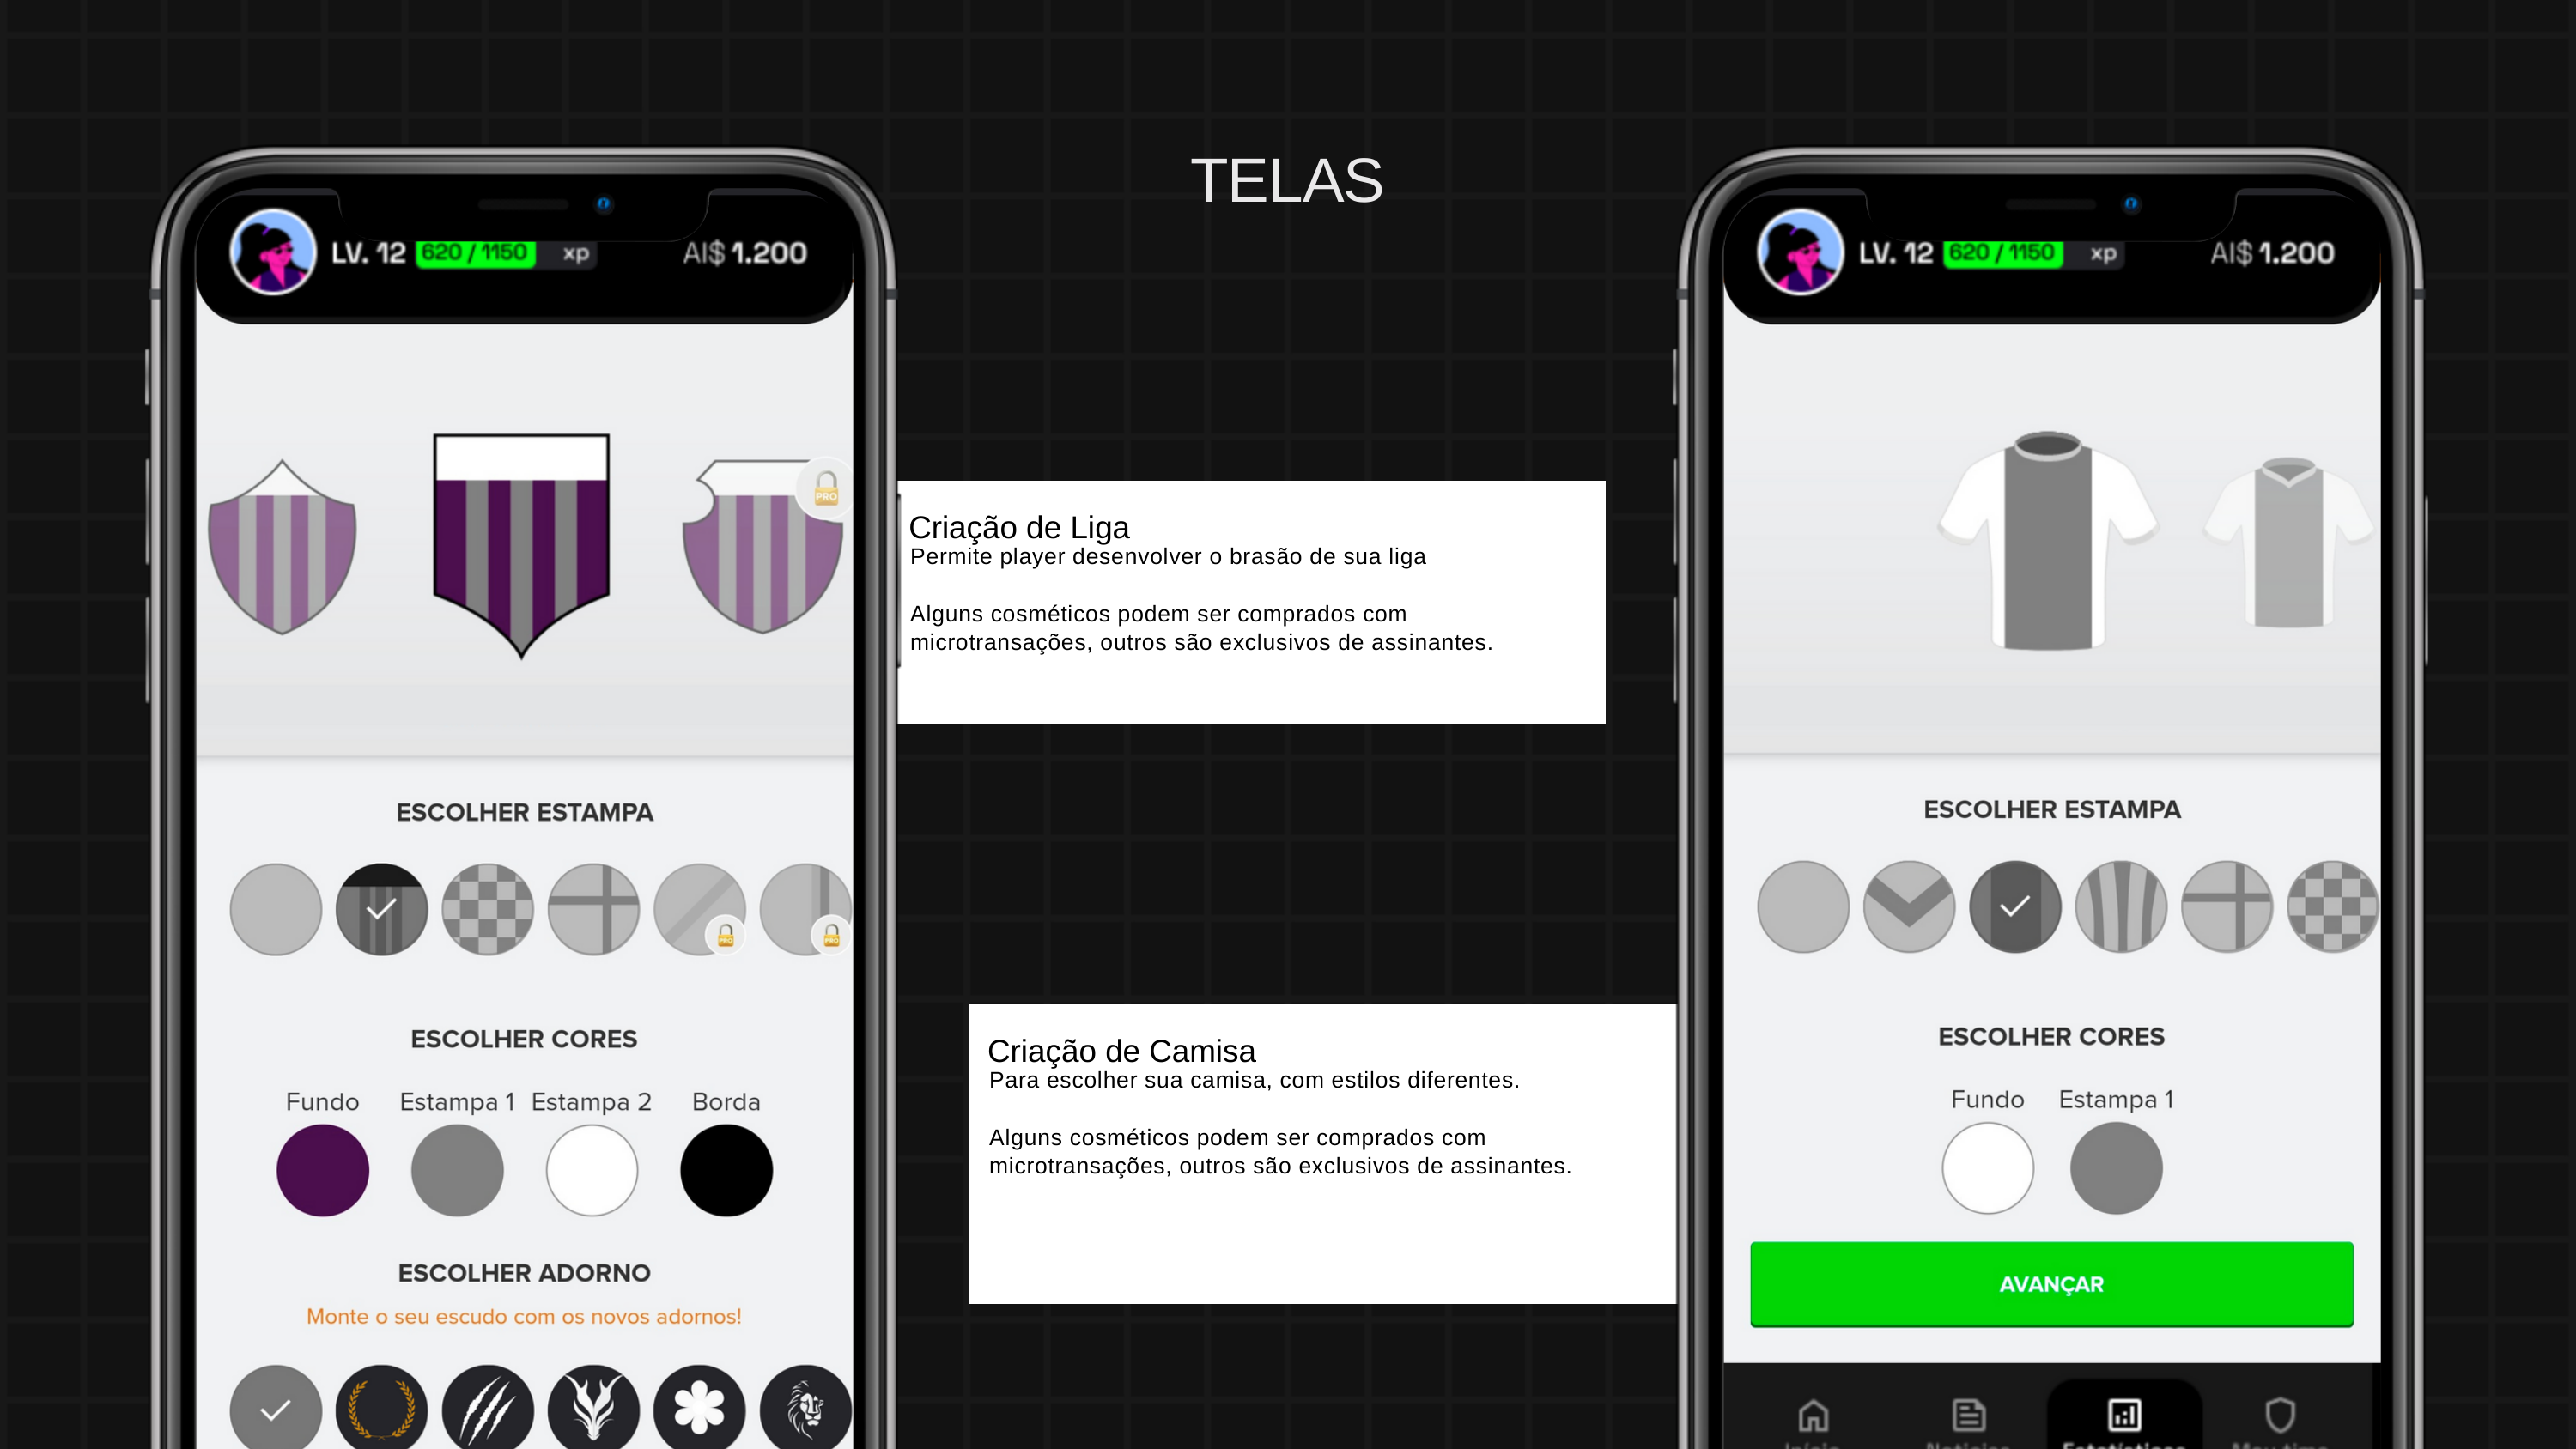

TELAS

Criação de Liga
Permite player desenvolver o brasão de sua liga

Alguns cosméticos podem ser comprados com microtransações, outros são exclusivos de assinantes.

Criação de Camisa
Para escolher sua camisa, com estilos diferentes.

Alguns cosméticos podem ser comprados com microtransações, outros são exclusivos de assinantes.